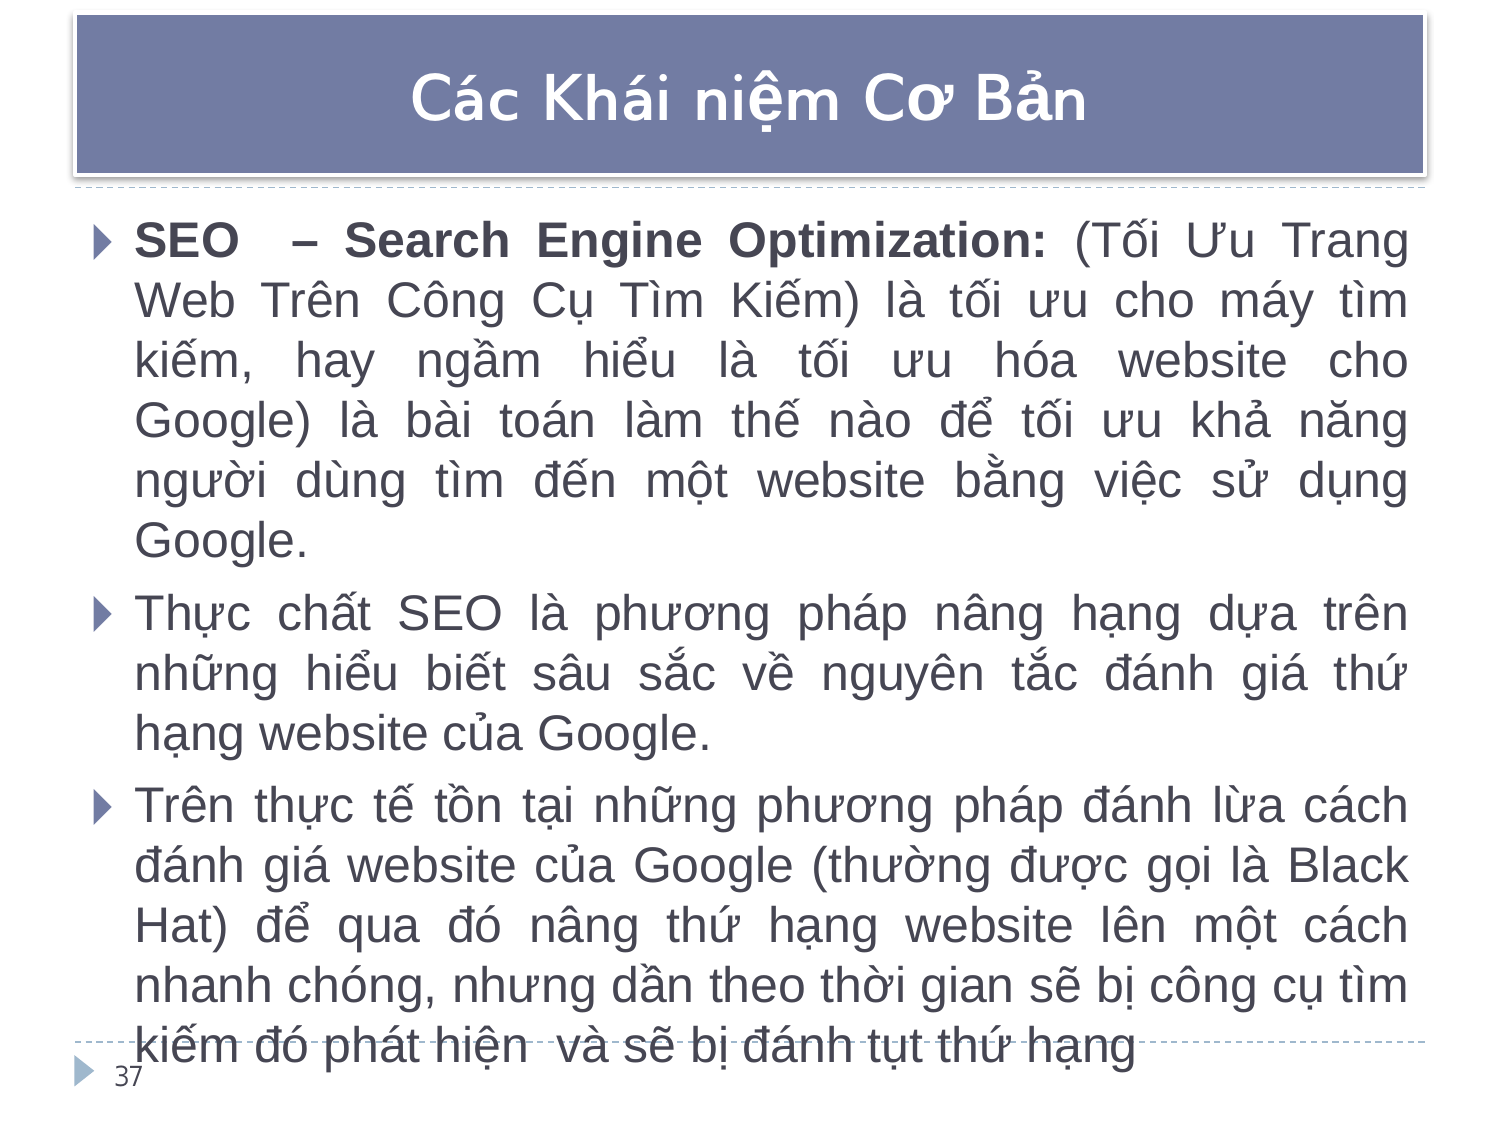

# Các Khái niệm Cơ Bản
SEO  – Search Engine Optimization: (Tối Ưu Trang Web Trên Công Cụ Tìm Kiếm) là tối ưu cho máy tìm kiếm, hay ngầm hiểu là tối ưu hóa website cho
Google) là bài toán làm thế nào để tối ưu khả năng người dùng tìm đến một website bằng việc sử dụng Google.
Thực chất SEO là phương pháp nâng hạng dựa trên những hiểu biết sâu sắc về nguyên tắc đánh giá thứ hạng website của Google.
Trên thực tế tồn tại những phương pháp đánh lừa cách đánh giá website của Google (thường được gọi là Black Hat) để qua đó nâng thứ hạng website lên một cách nhanh chóng, nhưng dần theo thời gian sẽ bị công cụ tìm kiếm đó phát hiện  và sẽ bị đánh tụt thứ hạng

37